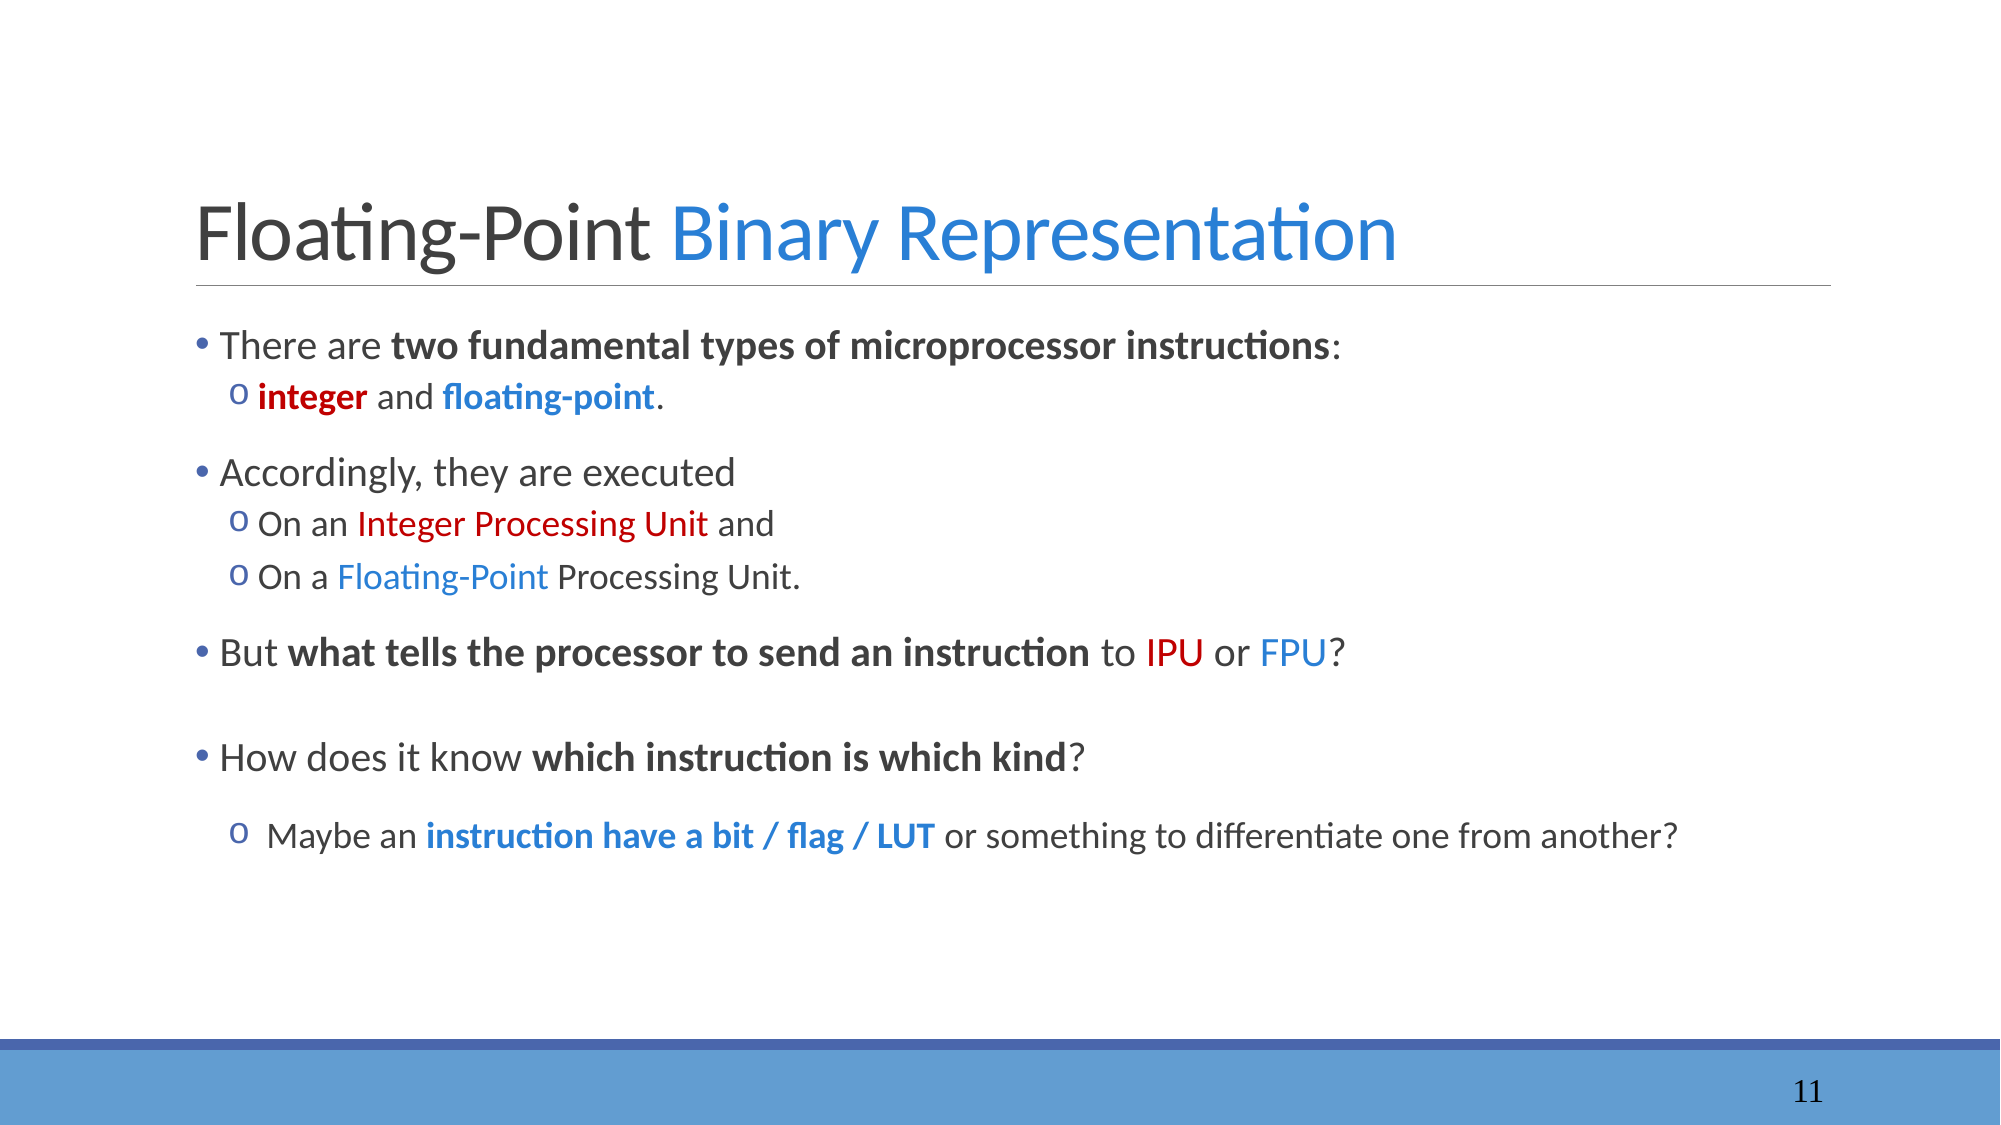

# Floating-Point Binary Representation
 There are two fundamental types of microprocessor instructions:
integer and floating-point.
 Accordingly, they are executed
On an Integer Processing Unit and
On a Floating-Point Processing Unit.
 But what tells the processor to send an instruction to IPU or FPU?
 How does it know which instruction is which kind?
 Maybe an instruction have a bit / flag / LUT or something to differentiate one from another?

11